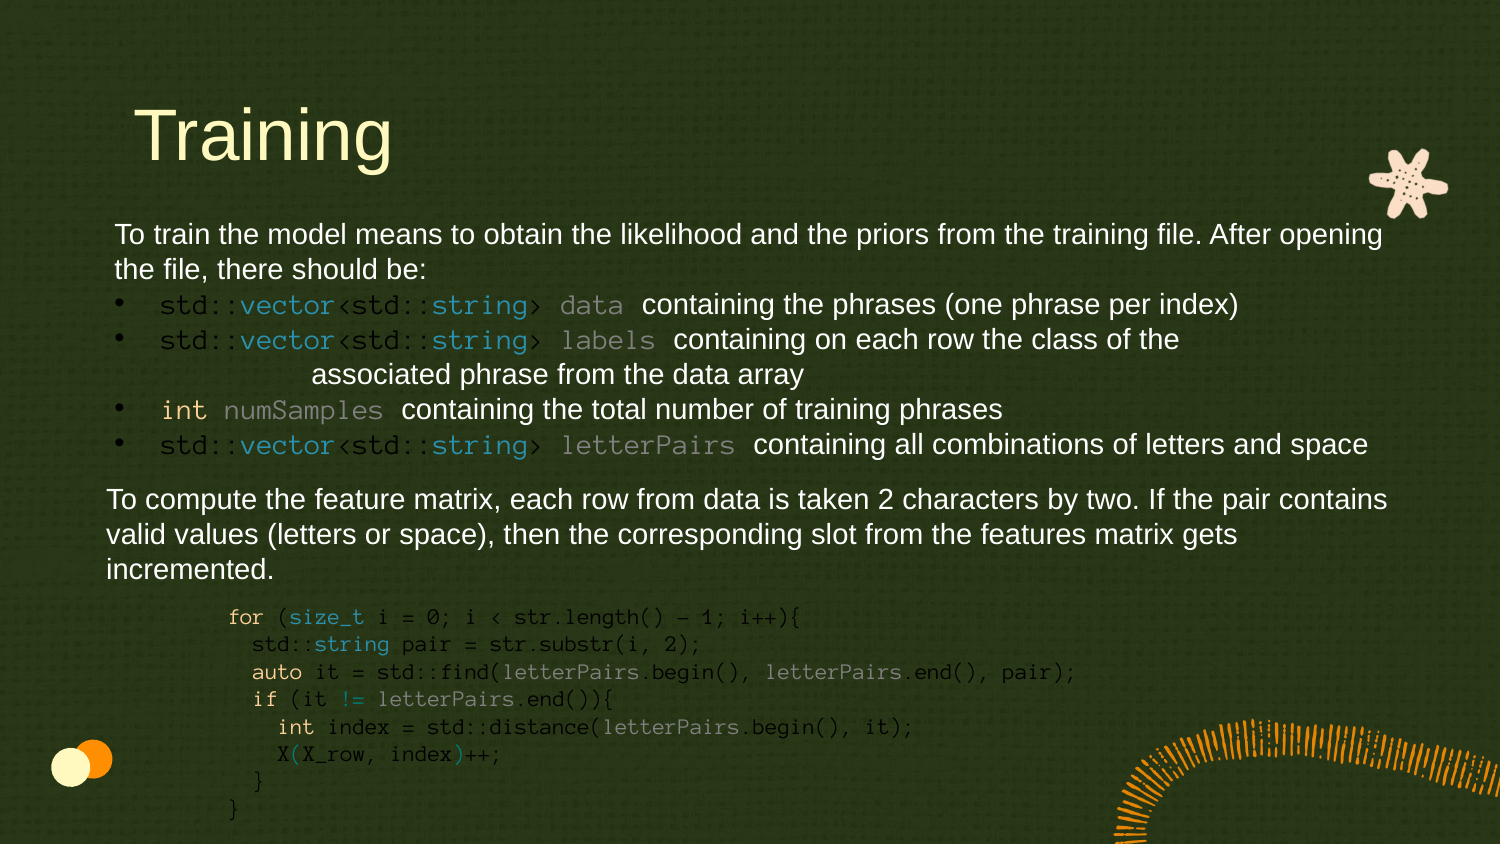

# Training
To train the model means to obtain the likelihood and the priors from the training file. After opening the file, there should be:
std::vector<std::string> data  containing the phrases (one phrase per index)
std::vector<std::string> labels containing on each row the class of the 			associated phrase from the data array
int numSamples containing the total number of training phrases
std::vector<std::string> letterPairs containing all combinations of letters and space

To compute the feature matrix, each row from data is taken 2 characters by two. If the pair contains valid values (letters or space), then the corresponding slot from the features matrix gets incremented.
for (size_t i = 0; i < str.length() - 1; i++){
  std::string pair = str.substr(i, 2);
  auto it = std::find(letterPairs.begin(), letterPairs.end(), pair);
  if (it != letterPairs.end()){
    int index = std::distance(letterPairs.begin(), it);
    X(X_row, index)++;
  }
}